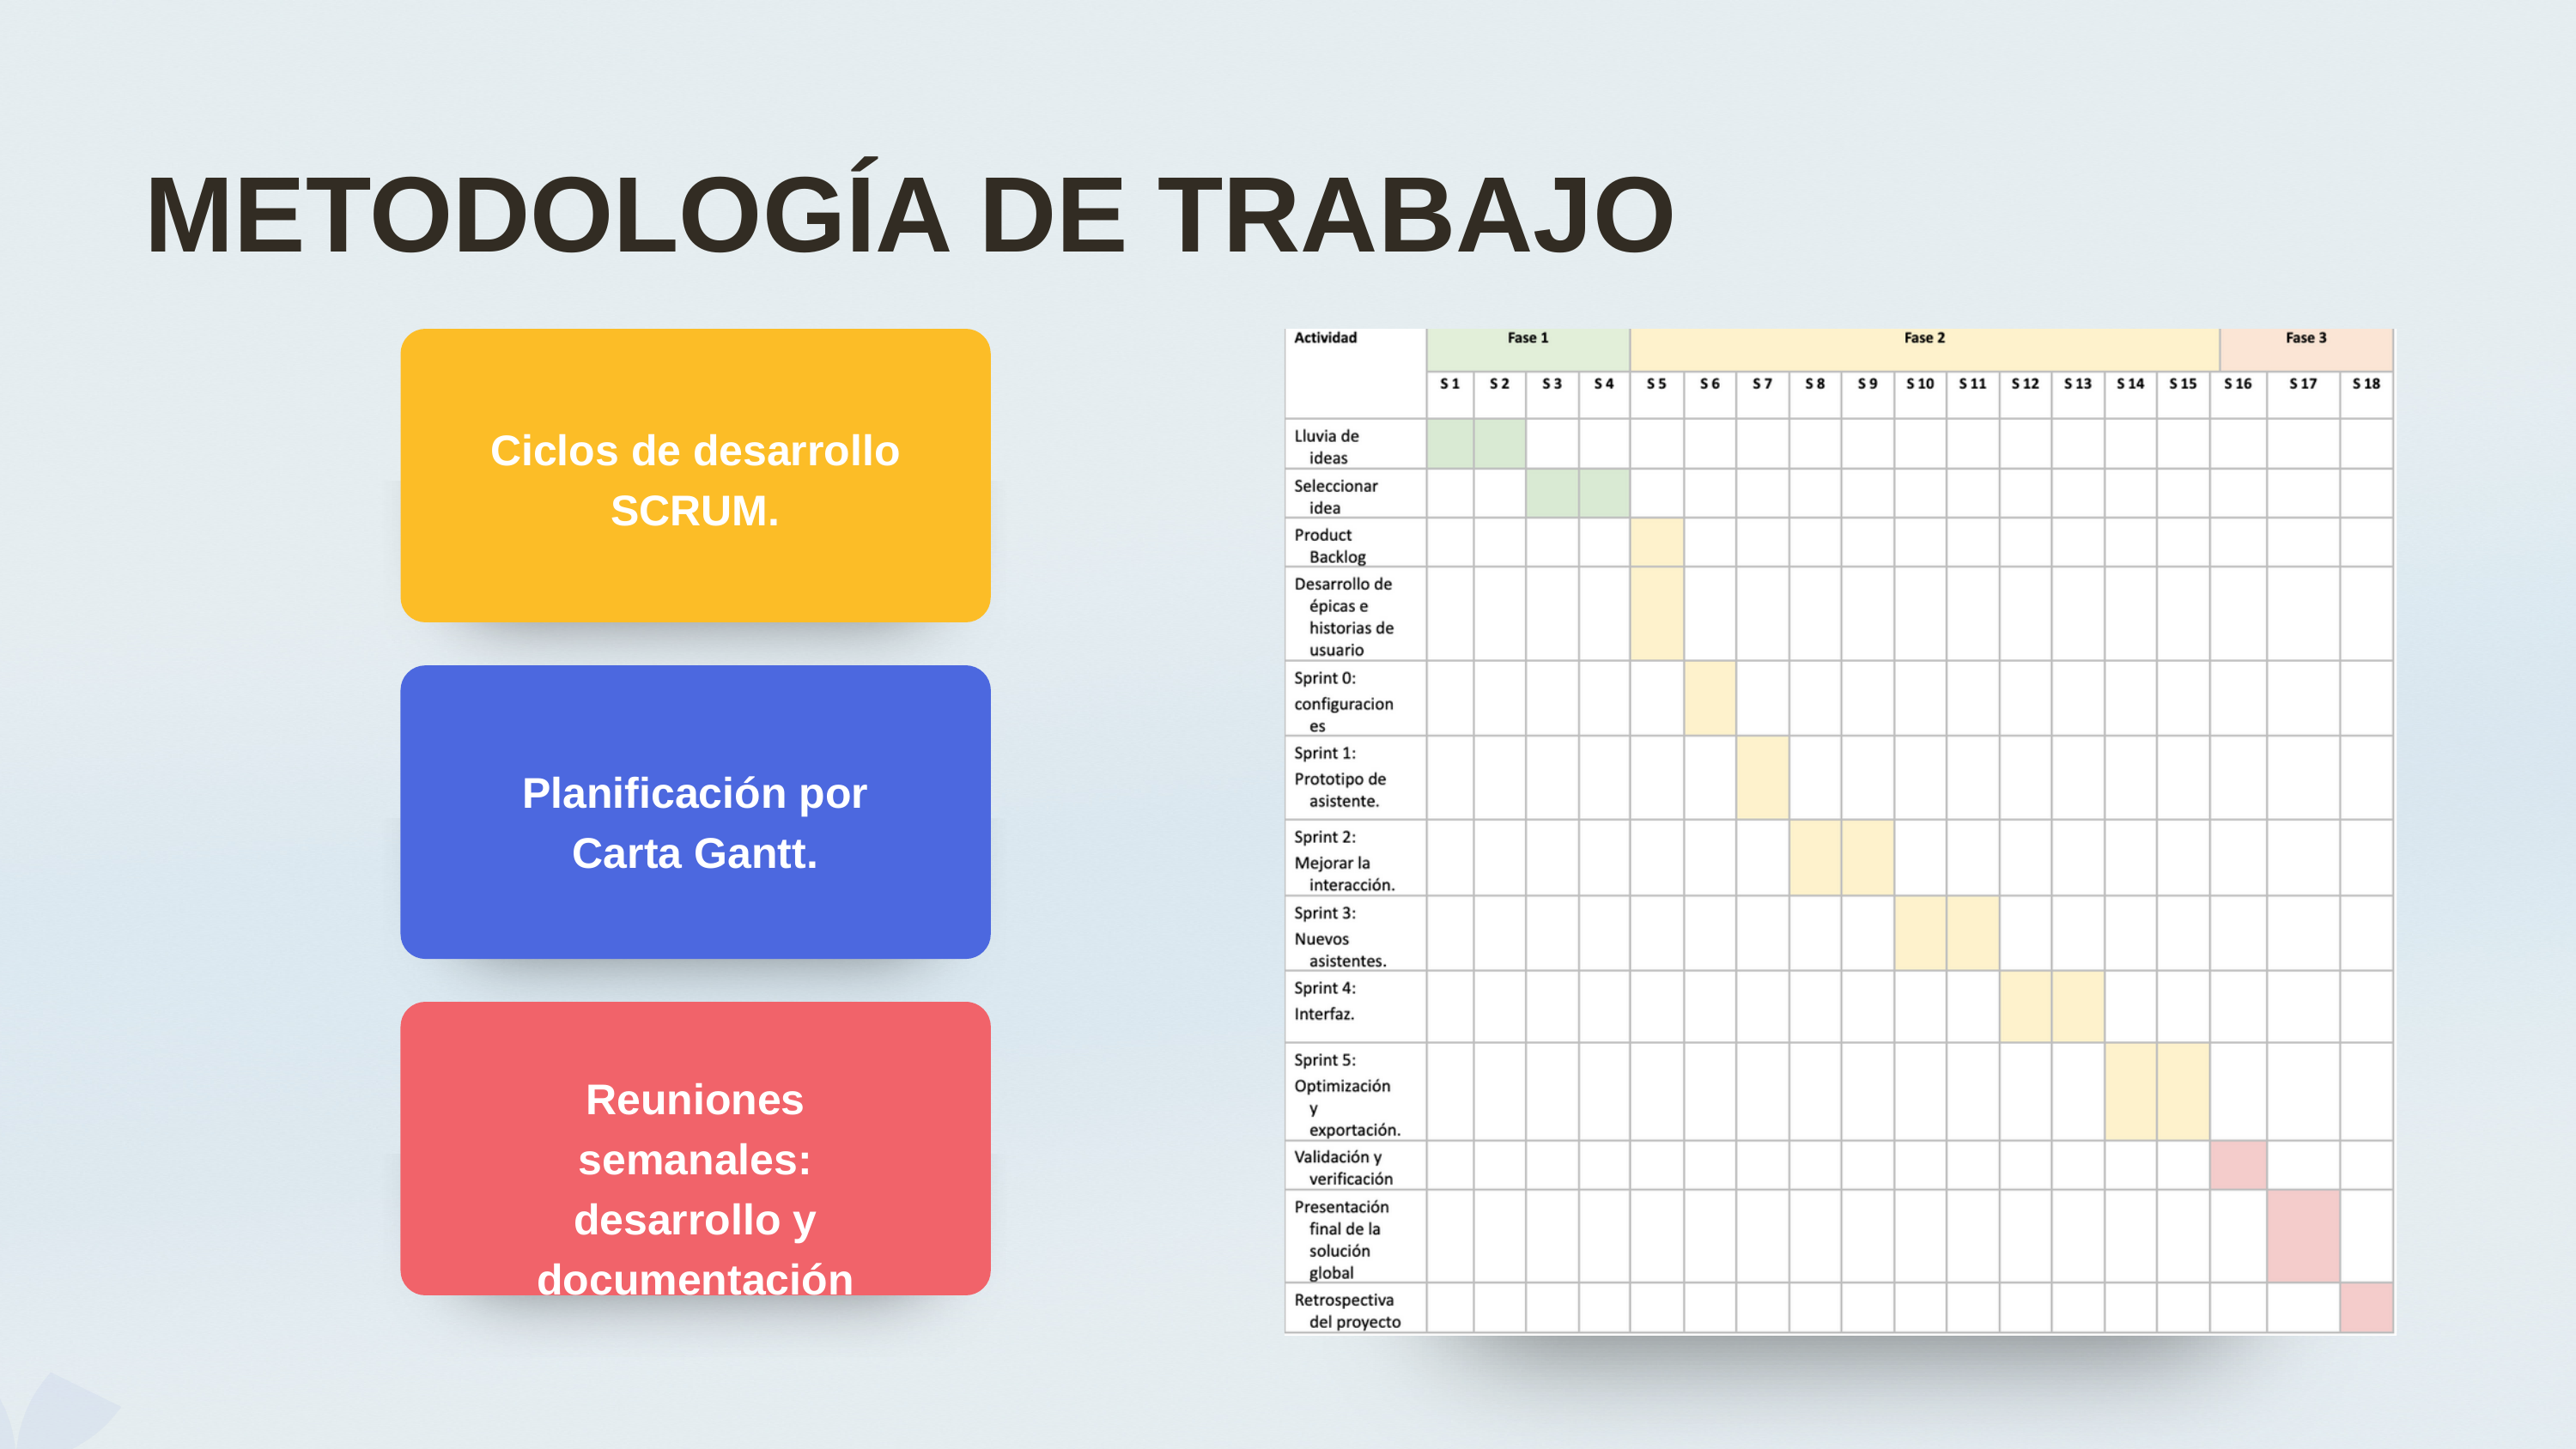

METODOLOGÍA DE TRABAJO

Ciclos de desarrollo SCRUM.

Planificación por Carta Gantt.

Reuniones semanales:
desarrollo y documentación